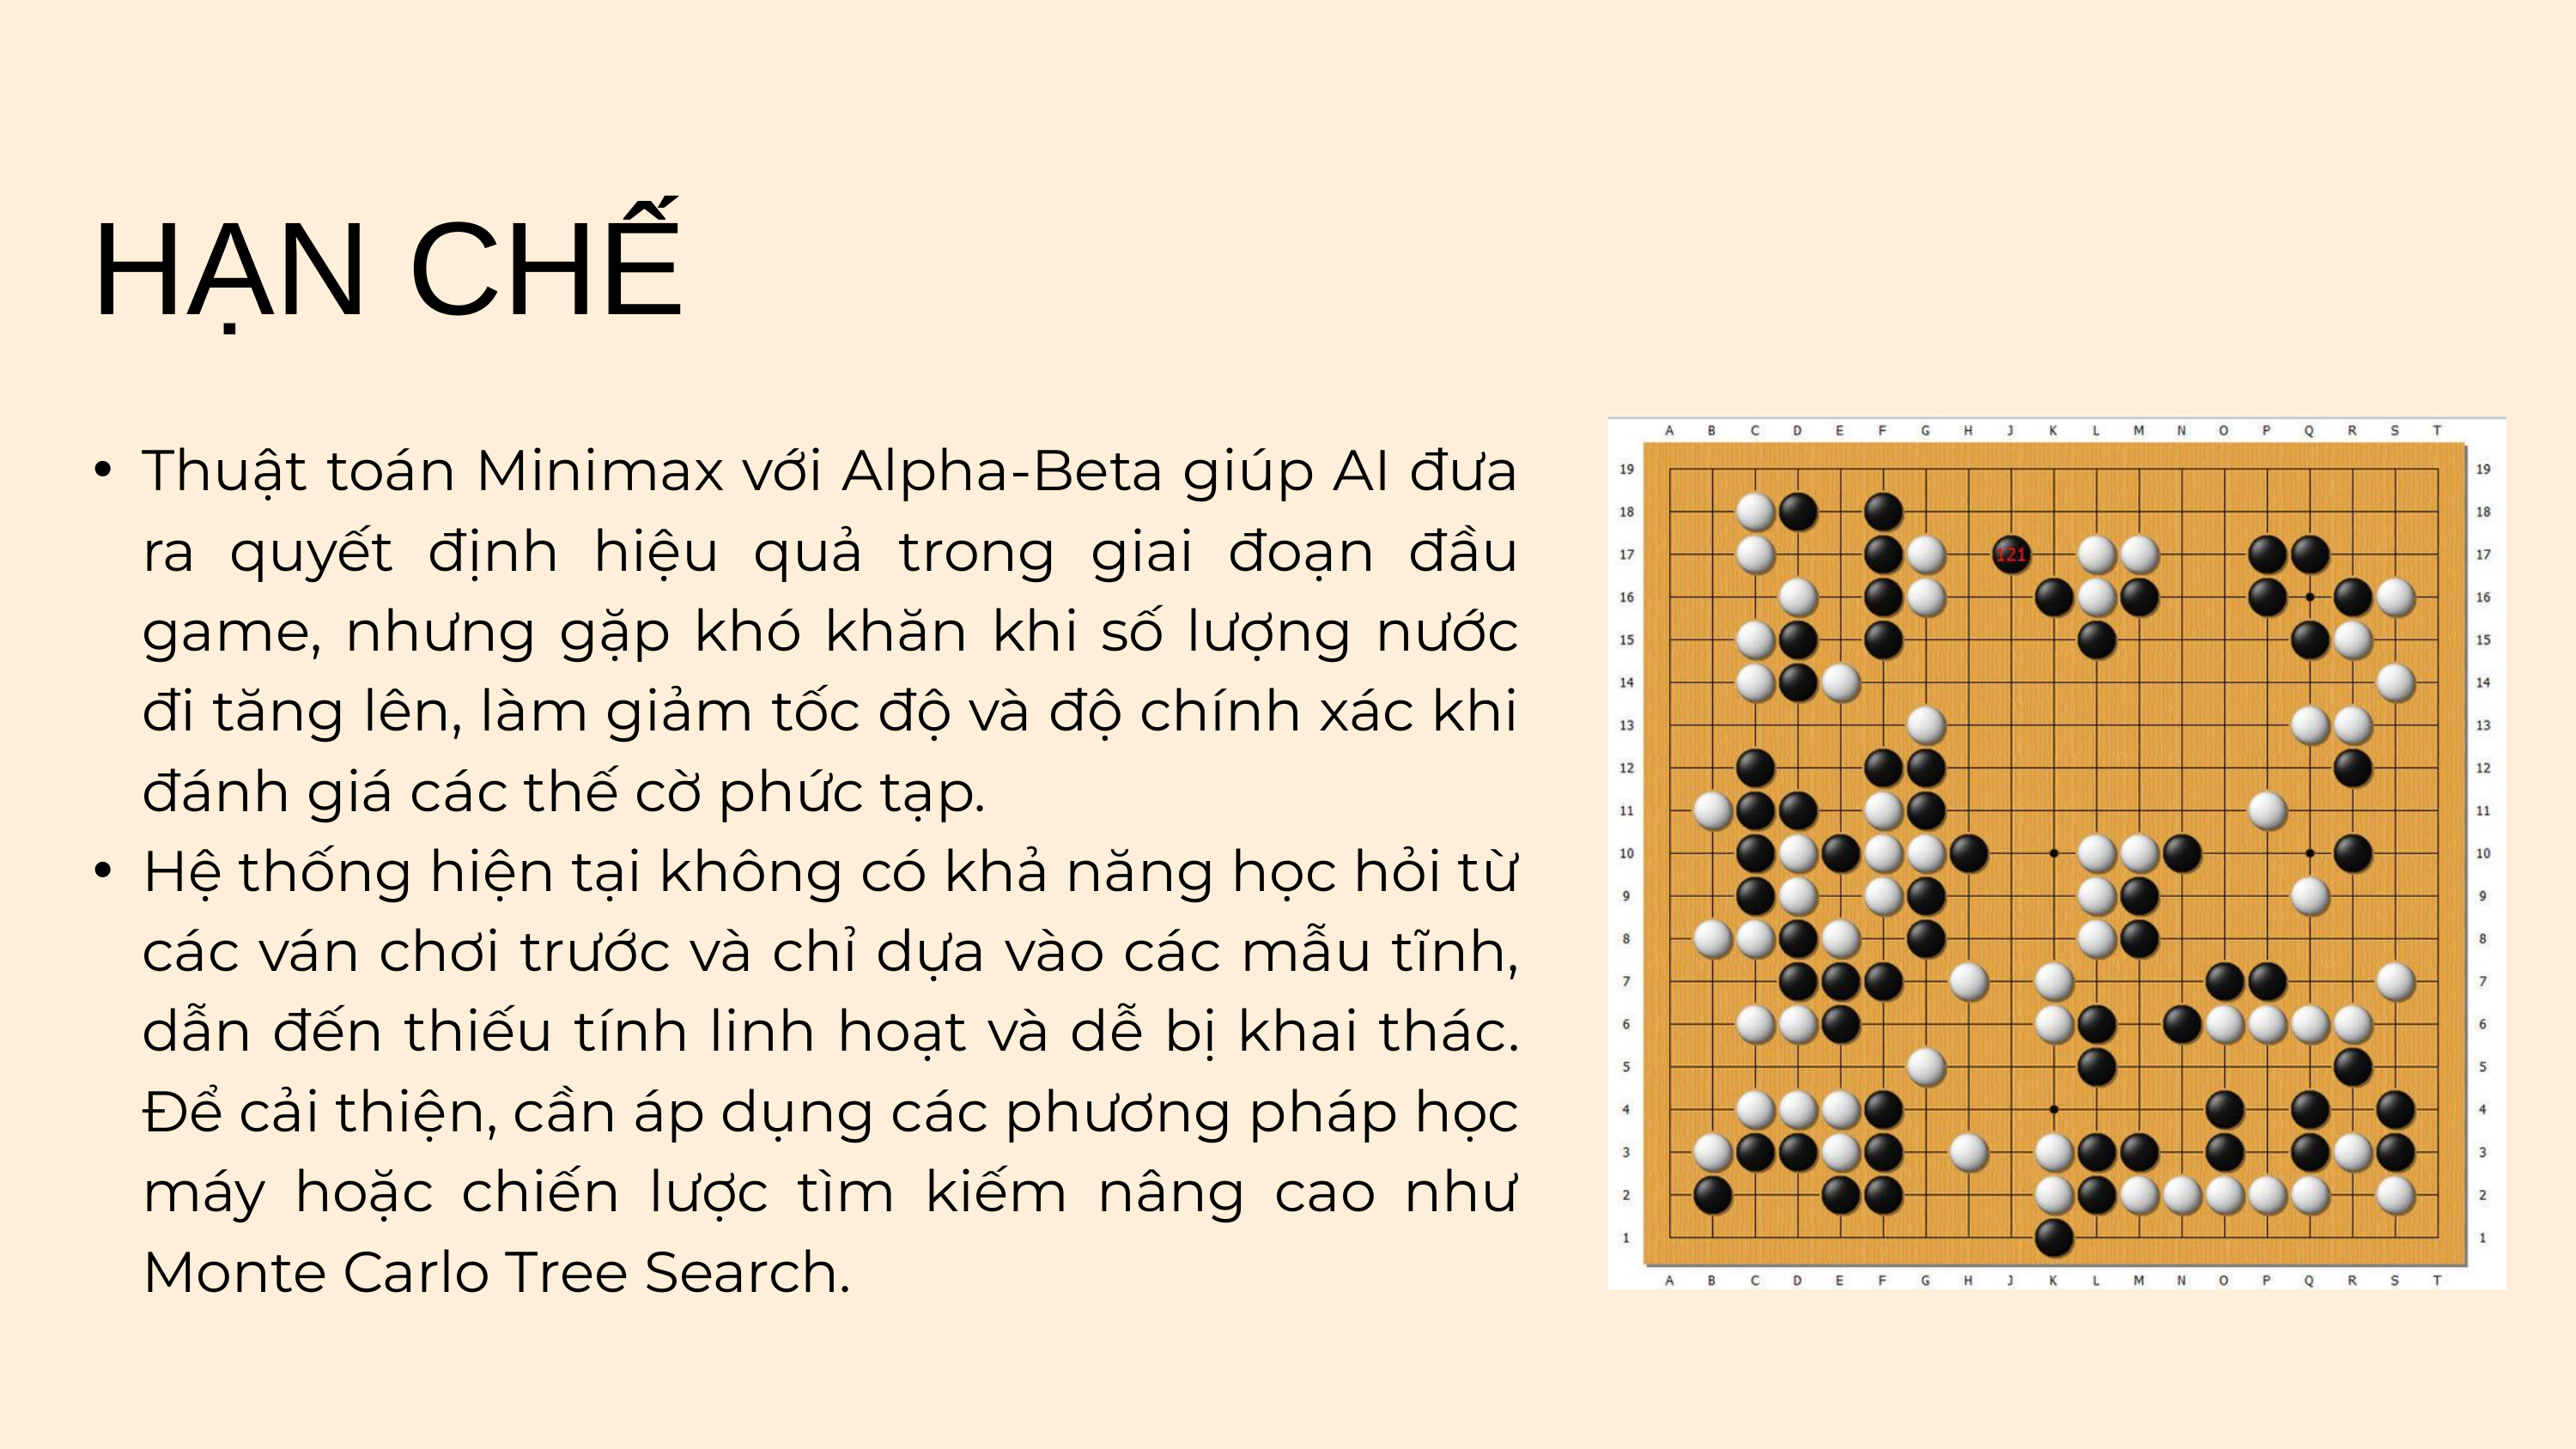

HẠN CHẾ

Thuật toán Minimax với Alpha-Beta giúp AI đưa ra quyết định hiệu quả trong giai đoạn đầu game, nhưng gặp khó khăn khi số lượng nước đi tăng lên, làm giảm tốc độ và độ chính xác khi đánh giá các thế cờ phức tạp.
Hệ thống hiện tại không có khả năng học hỏi từ các ván chơi trước và chỉ dựa vào các mẫu tĩnh, dẫn đến thiếu tính linh hoạt và dễ bị khai thác. Để cải thiện, cần áp dụng các phương pháp học máy hoặc chiến lược tìm kiếm nâng cao như Monte Carlo Tree Search.